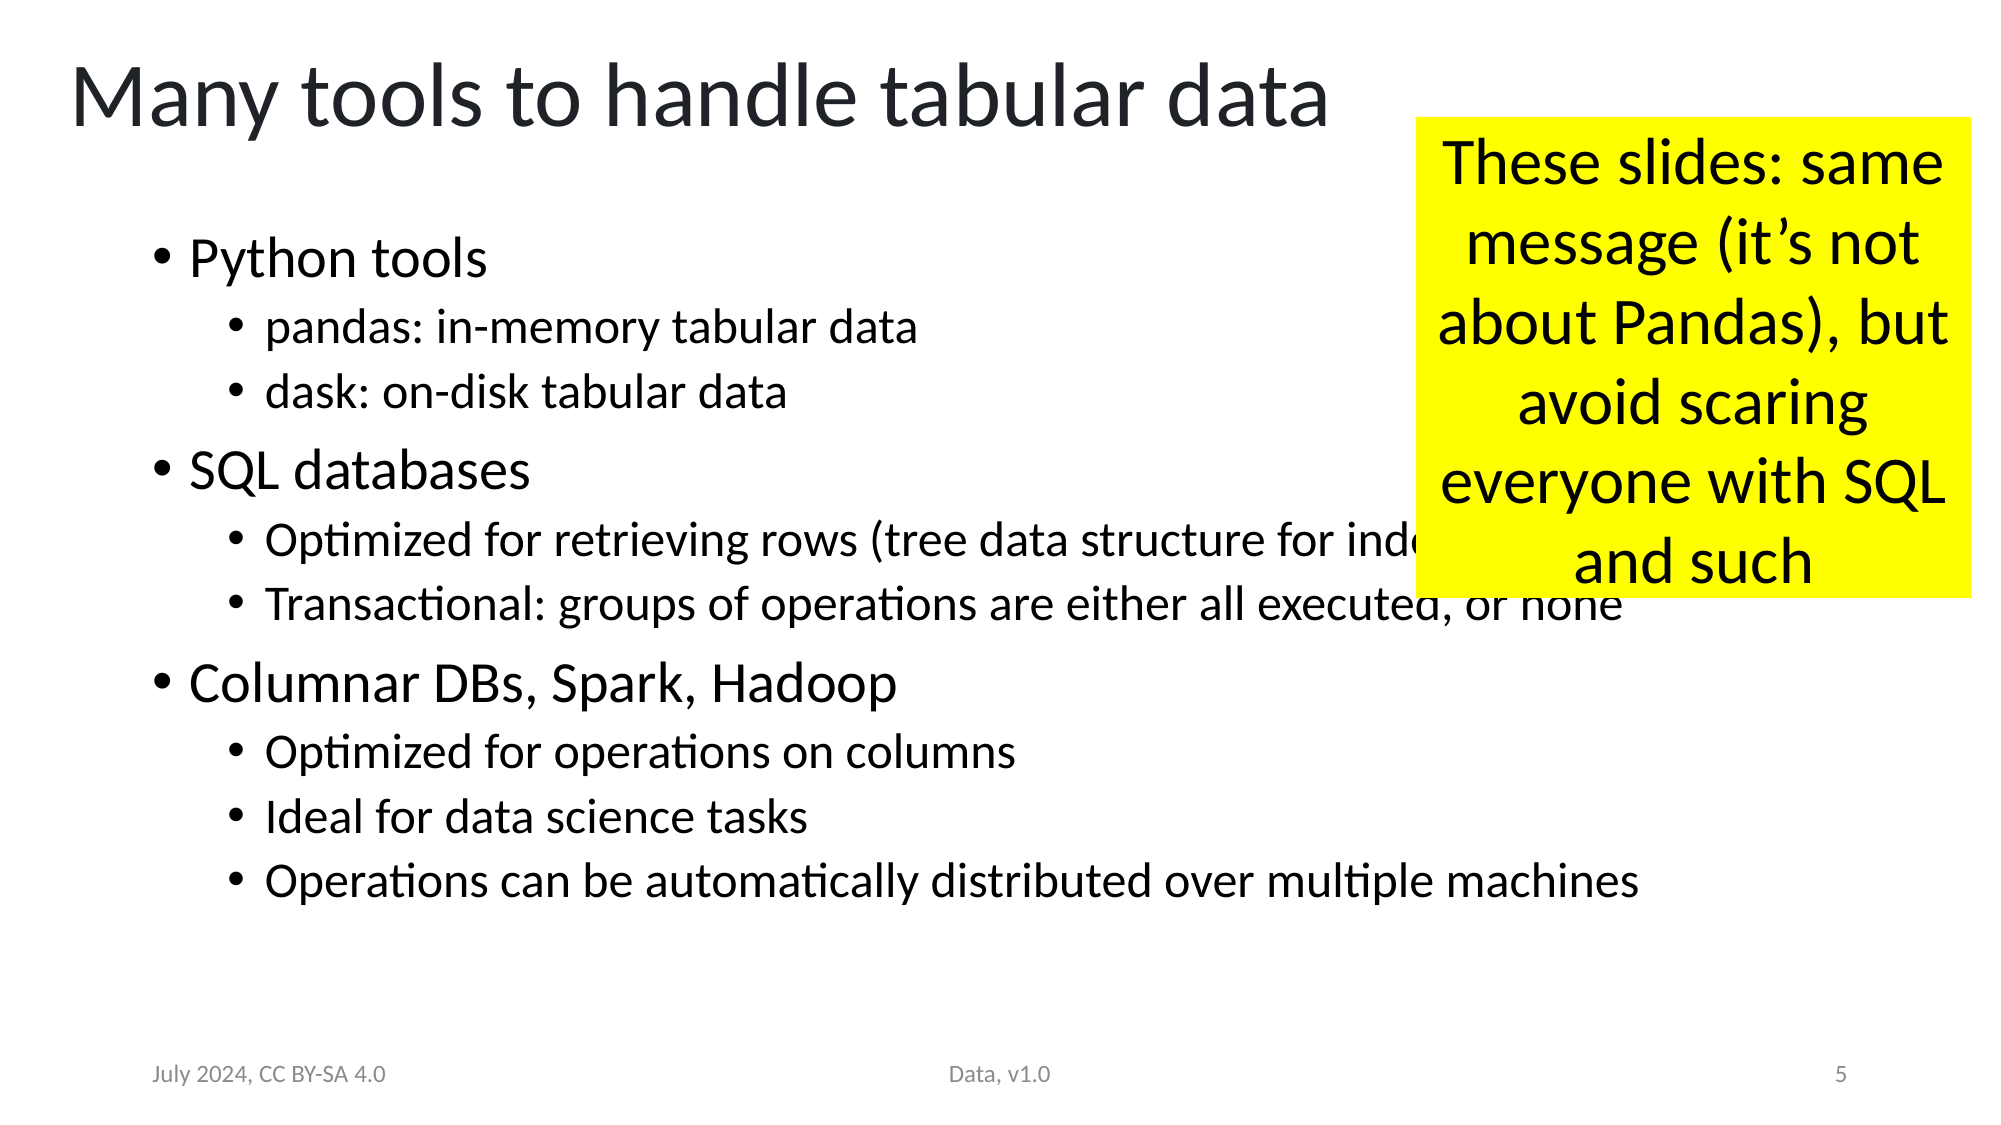

# Many tools to handle tabular data
These slides: same message (it’s not about Pandas), but avoid scaring everyone with SQL and such
Python tools
pandas: in-memory tabular data
dask: on-disk tabular data
SQL databases
Optimized for retrieving rows (tree data structure for index)
Transactional: groups of operations are either all executed, or none
Columnar DBs, Spark, Hadoop
Optimized for operations on columns
Ideal for data science tasks
Operations can be automatically distributed over multiple machines

July 2024, CC BY-SA 4.0
Data, v1.0
5